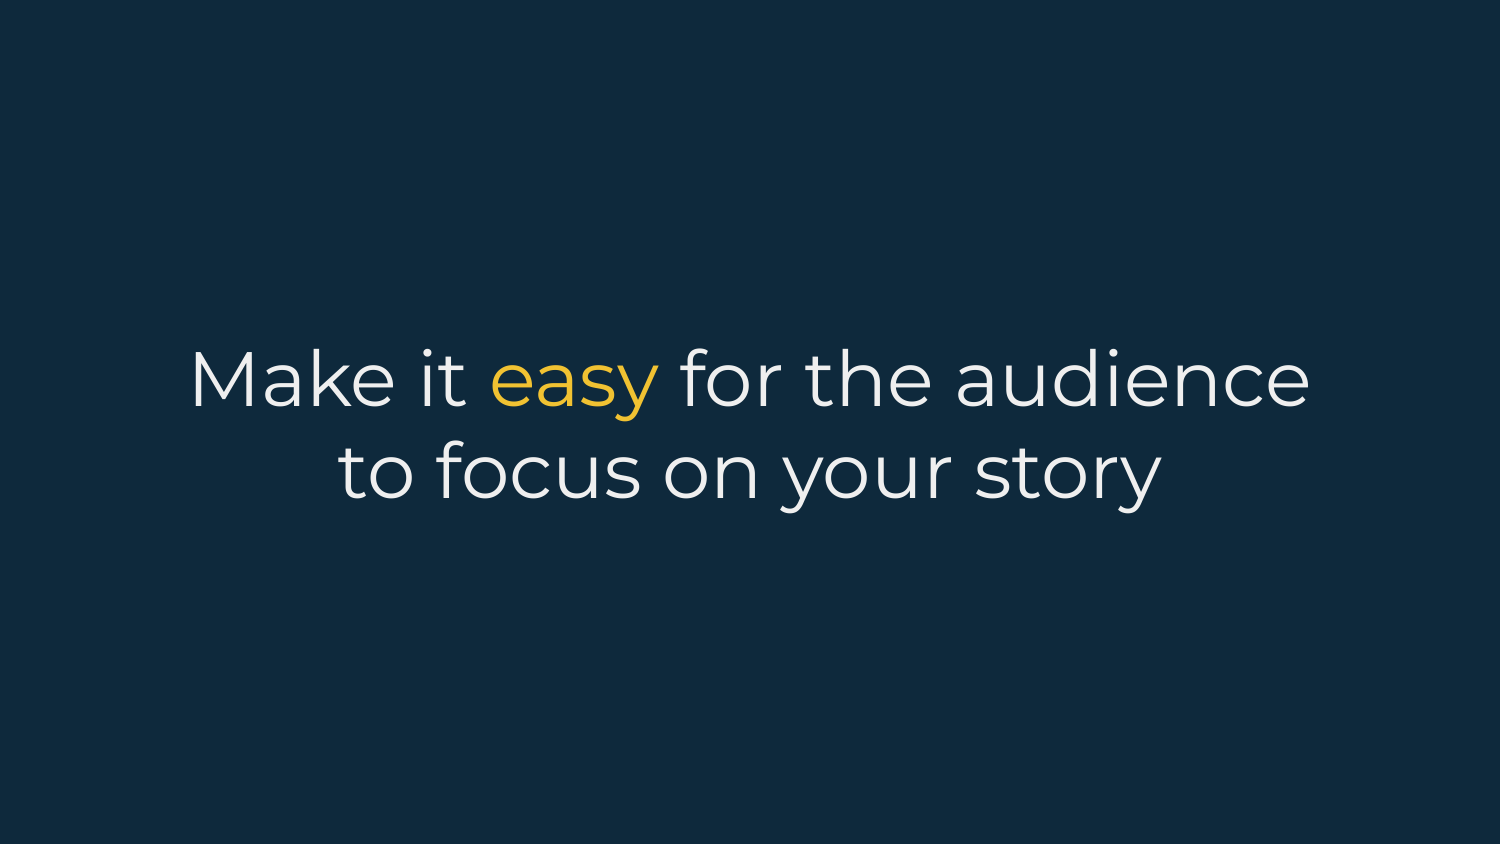

# Make it easy for the audience
to focus on your story